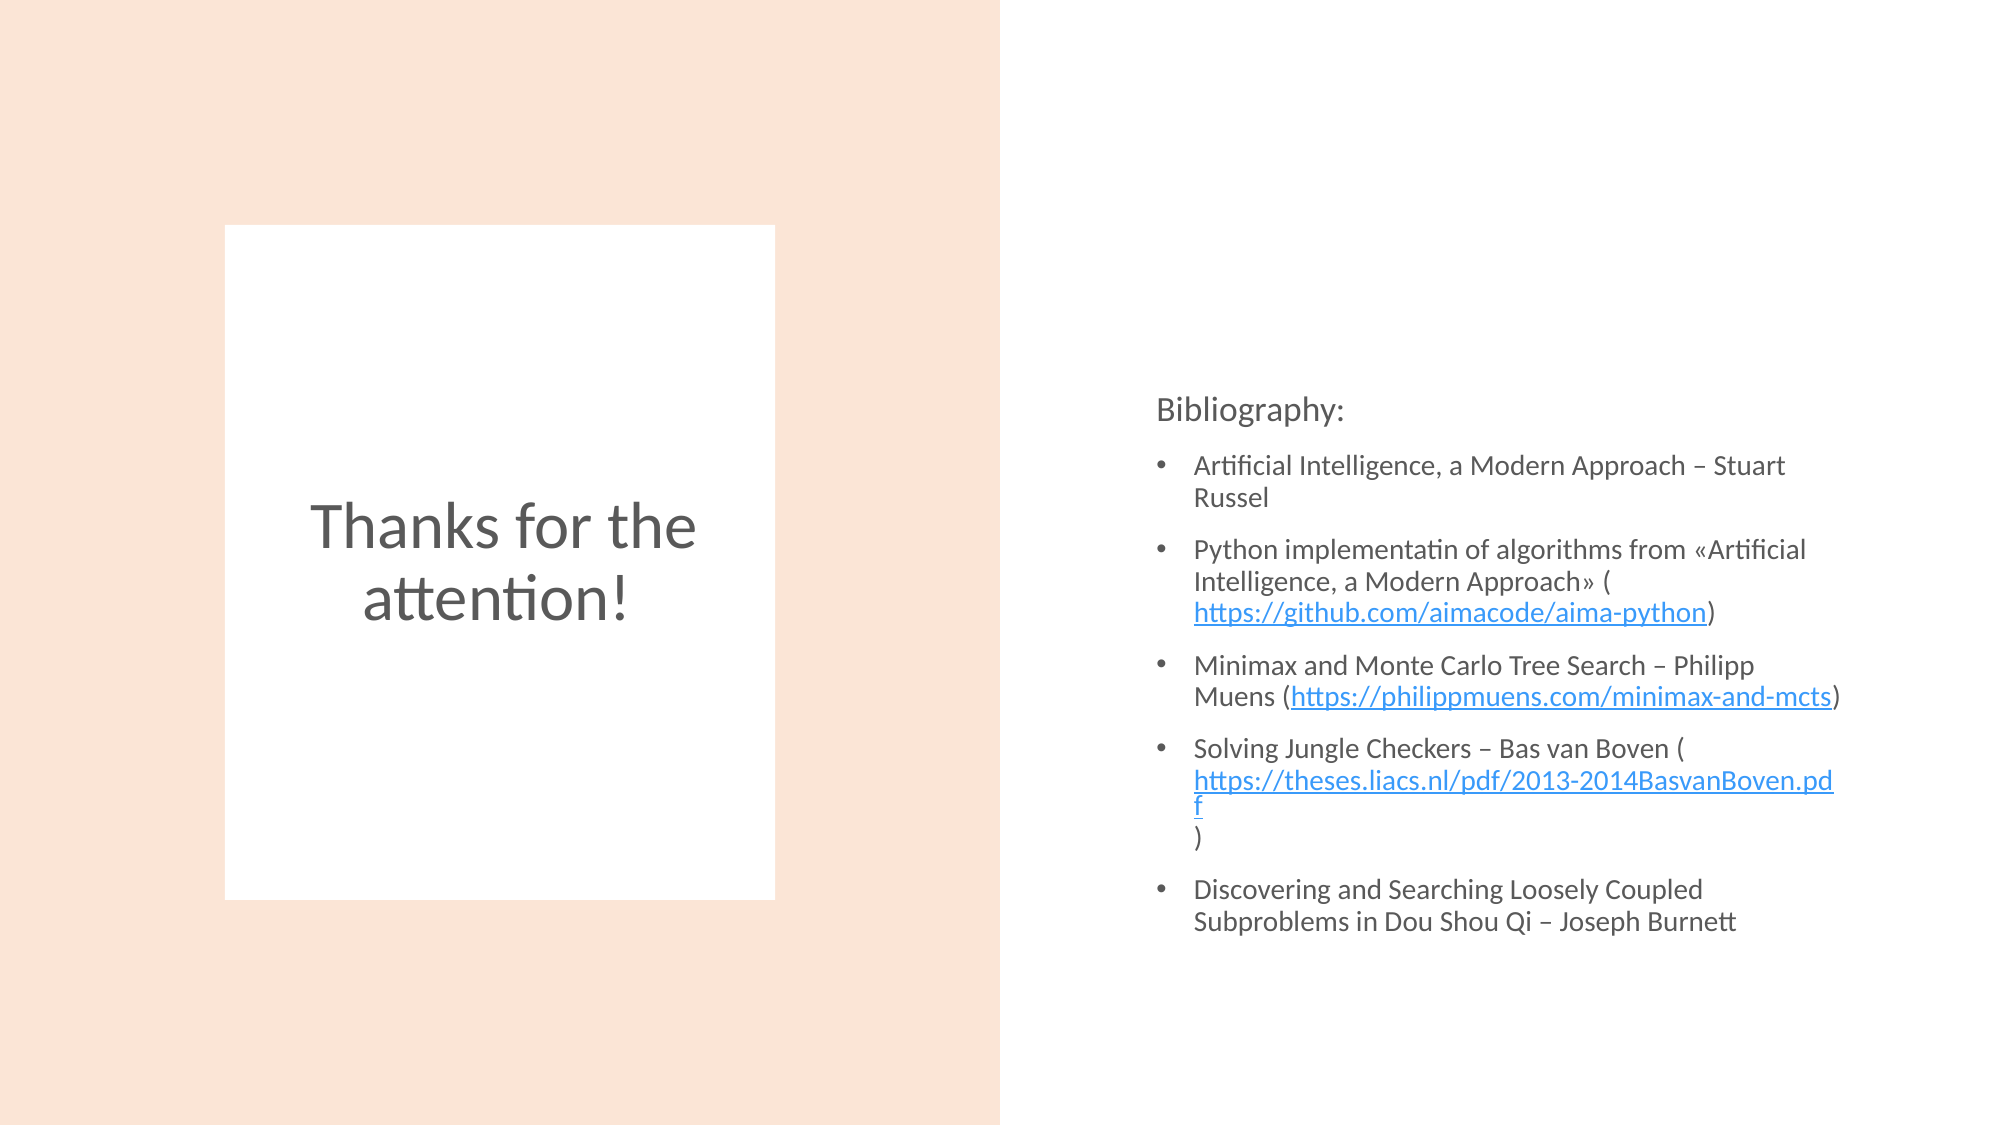

Bibliography:
Artificial Intelligence, a Modern Approach – Stuart Russel
Python implementatin of algorithms from «Artificial Intelligence, a Modern Approach» (https://github.com/aimacode/aima-python)
Minimax and Monte Carlo Tree Search – Philipp Muens (https://philippmuens.com/minimax-and-mcts)
Solving Jungle Checkers – Bas van Boven (https://theses.liacs.nl/pdf/2013-2014BasvanBoven.pdf)
Discovering and Searching Loosely Coupled Subproblems in Dou Shou Qi – Joseph Burnett

# Thanks for the attention!